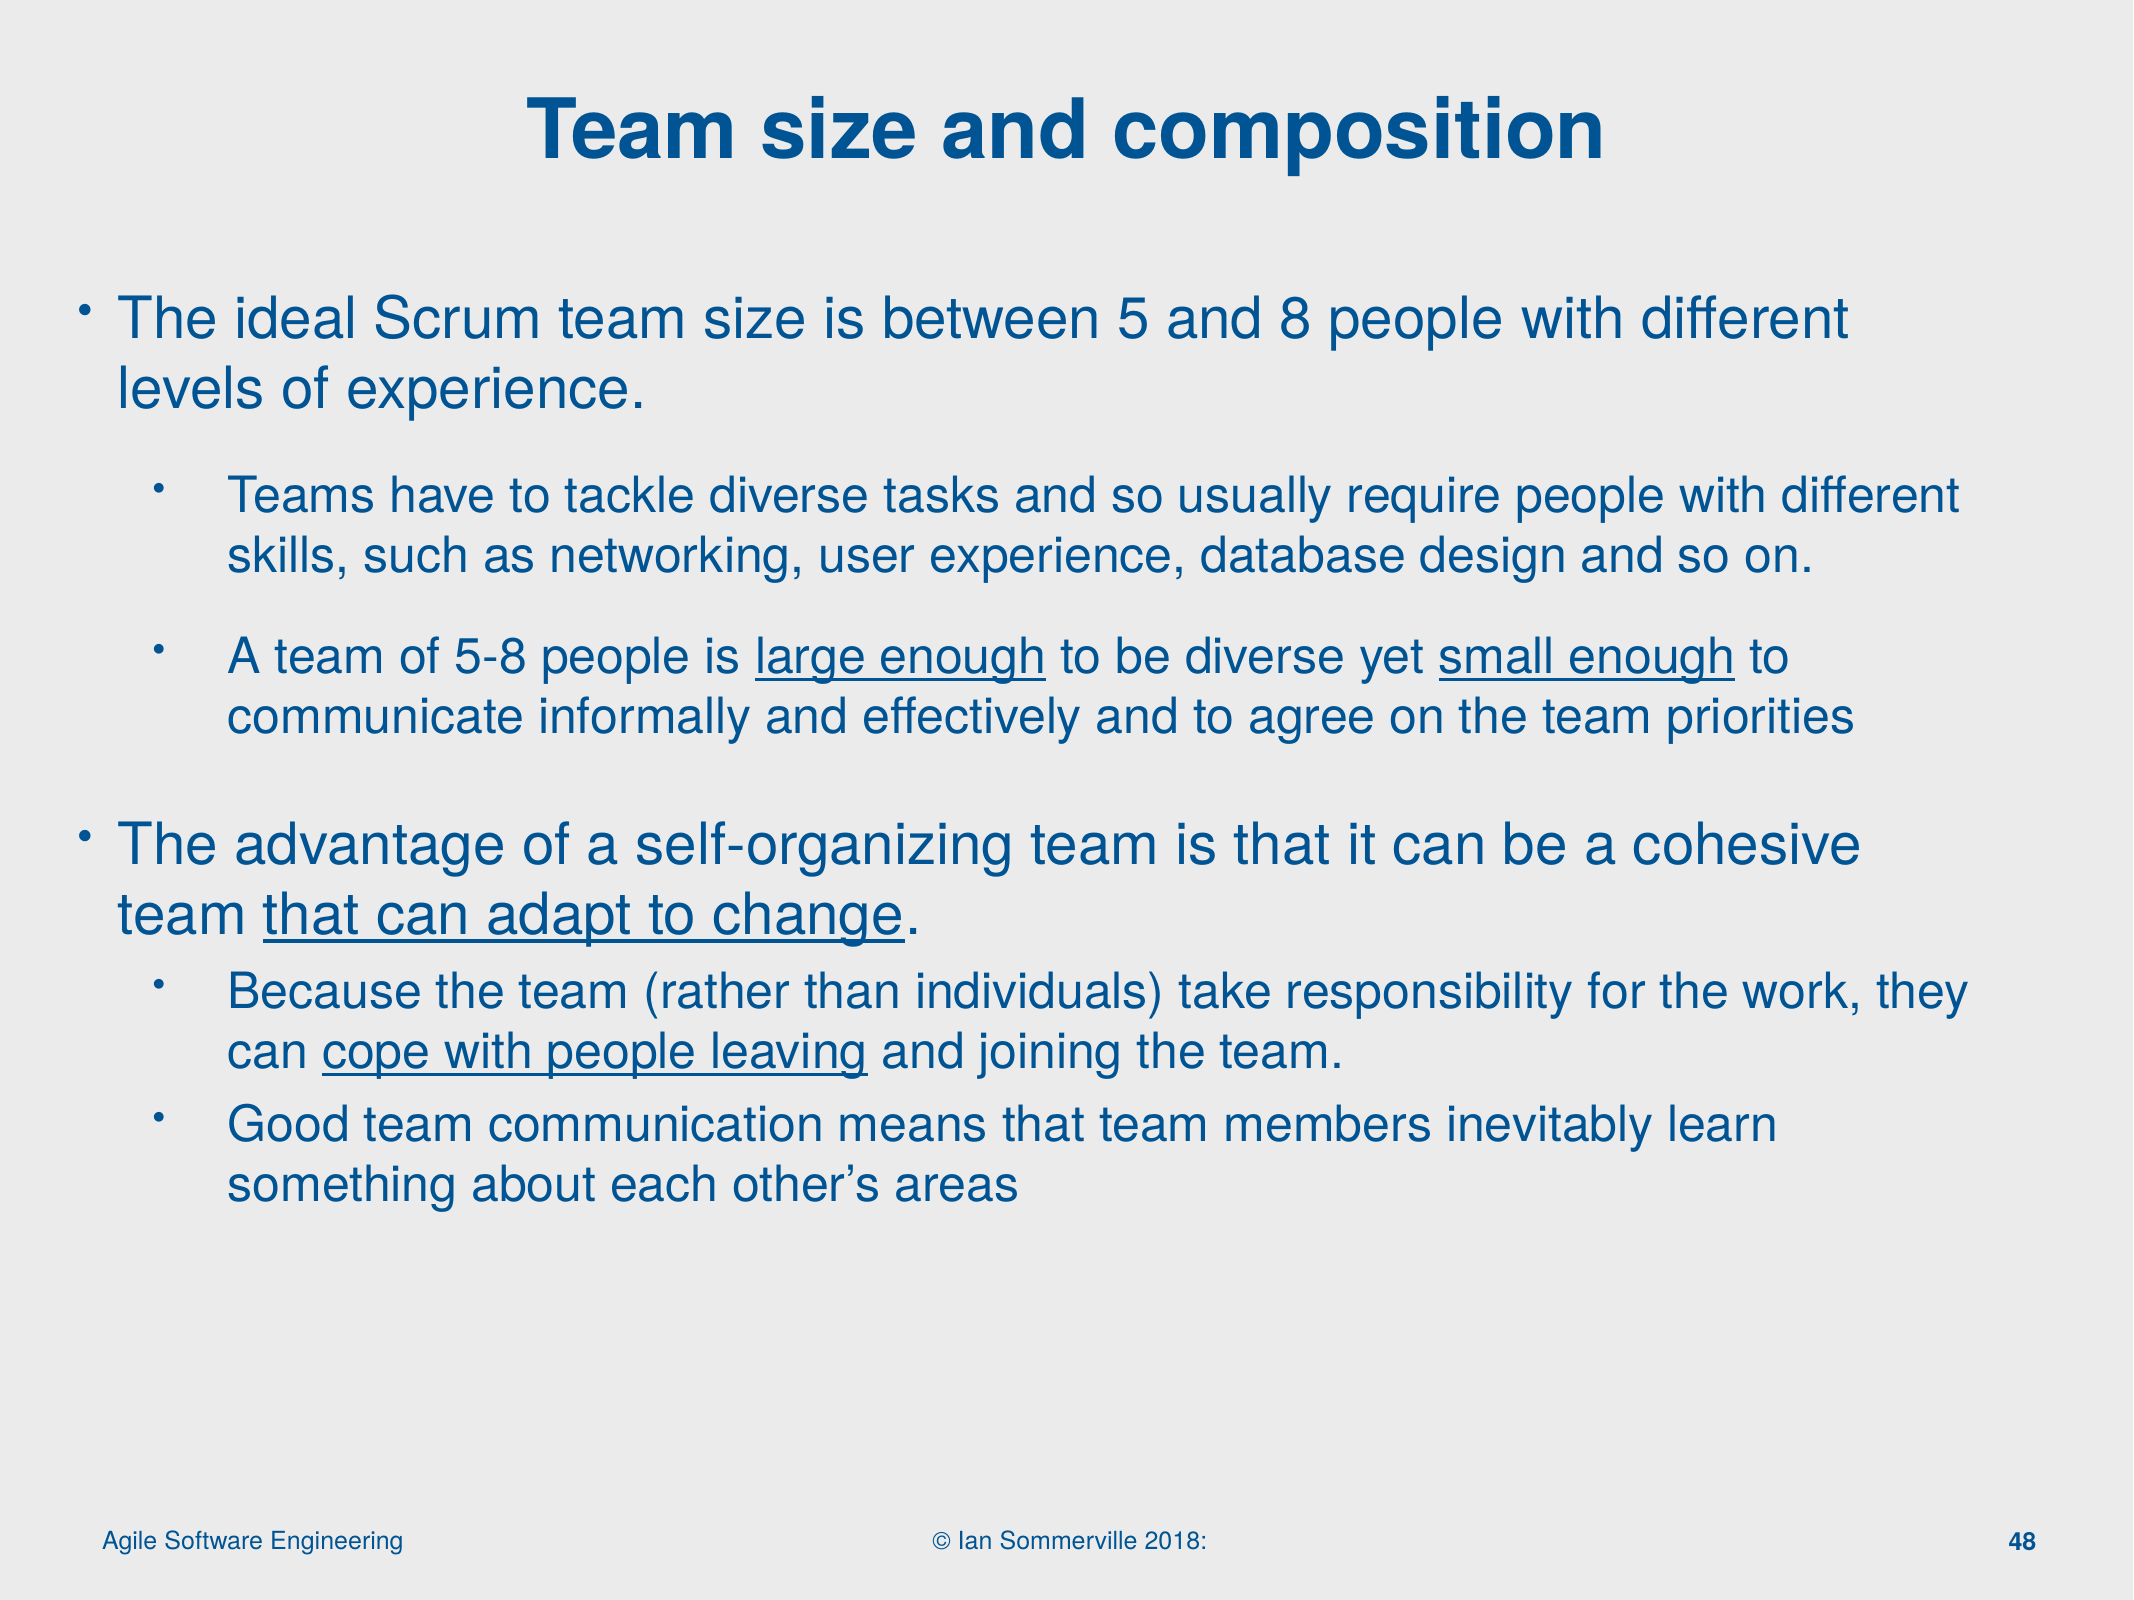

# Team size and composition
The ideal Scrum team size is between 5 and 8 people with different levels of experience.
Teams have to tackle diverse tasks and so usually require people with different skills, such as networking, user experience, database design and so on.
A team of 5-8 people is large enough to be diverse yet small enough to communicate informally and effectively and to agree on the team priorities
The advantage of a self-organizing team is that it can be a cohesive team that can adapt to change.
Because the team (rather than individuals) take responsibility for the work, they can cope with people leaving and joining the team.
Good team communication means that team members inevitably learn something about each other’s areas
48